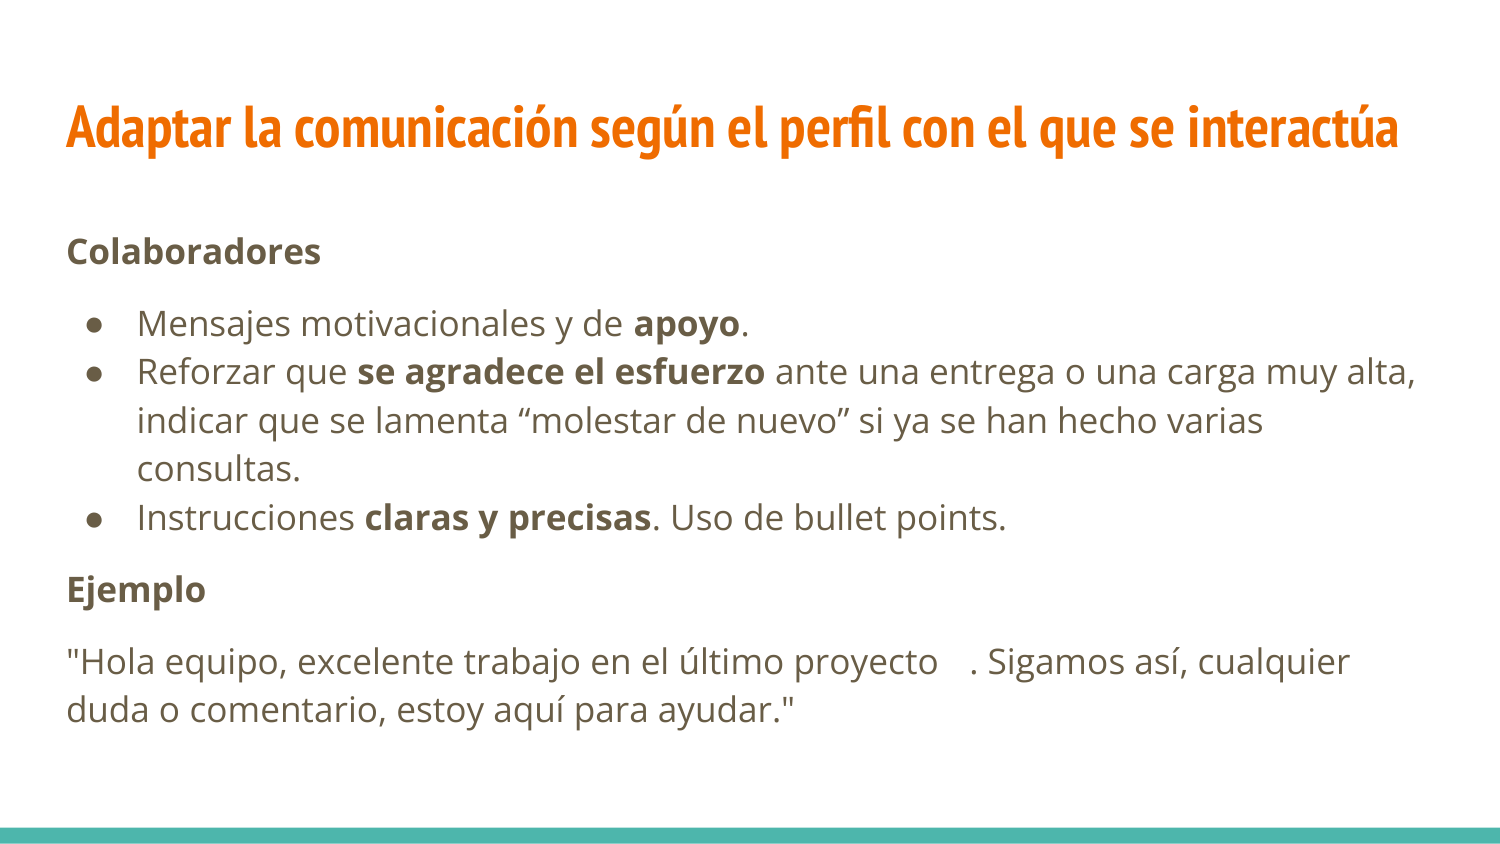

# Adaptar la comunicación según el perfil con el que se interactúa
Colaboradores
Mensajes motivacionales y de apoyo.
Reforzar que se agradece el esfuerzo ante una entrega o una carga muy alta, indicar que se lamenta “molestar de nuevo” si ya se han hecho varias consultas.
Instrucciones claras y precisas. Uso de bullet points.
Ejemplo
"Hola equipo, excelente trabajo en el último proyecto 🥳. Sigamos así, cualquier duda o comentario, estoy aquí para ayudar."